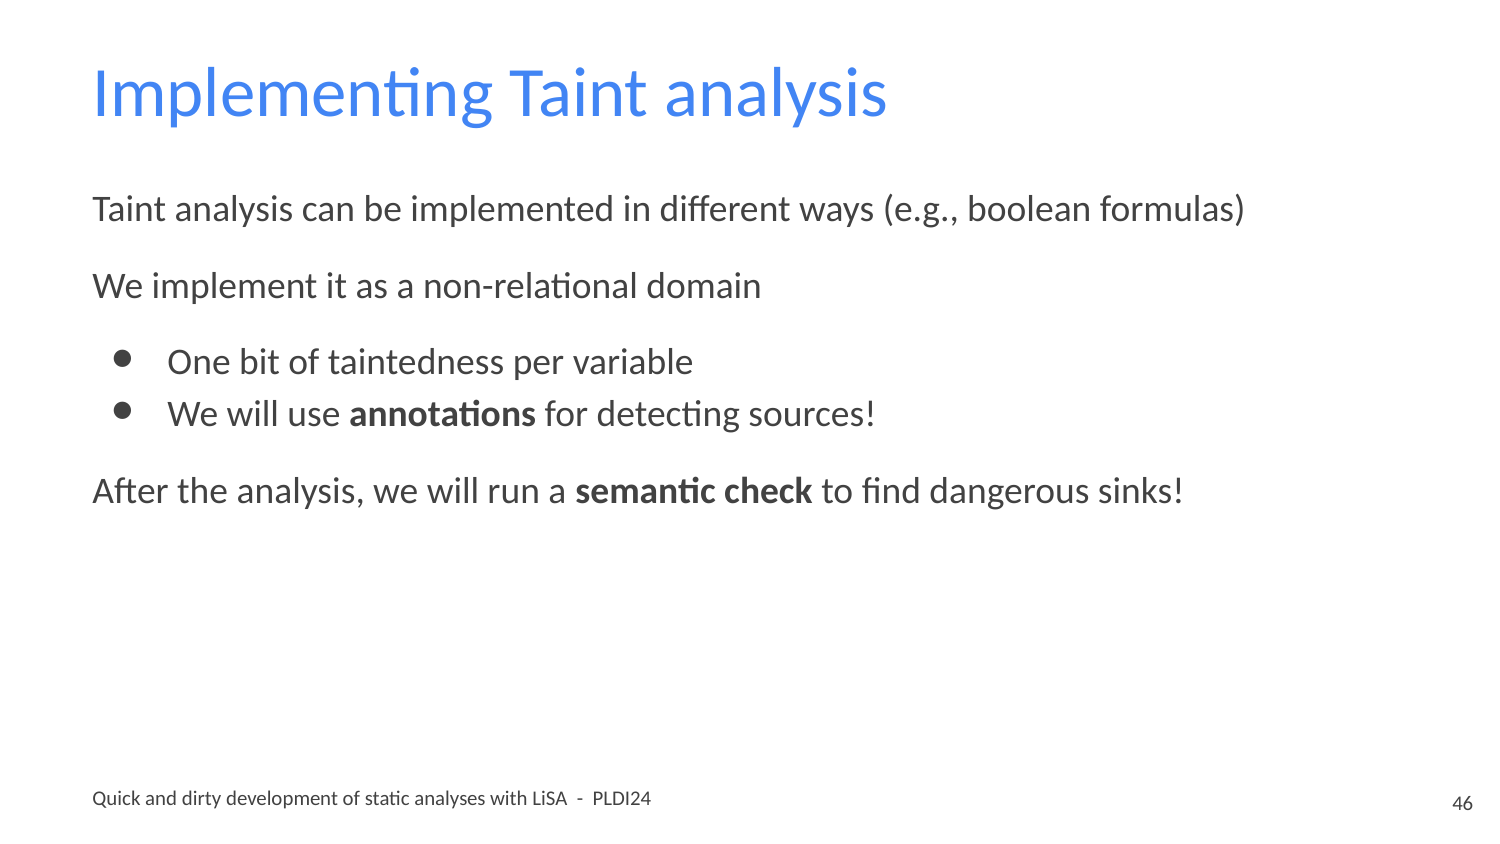

# Implementing Taint analysis
Taint analysis can be implemented in different ways (e.g., boolean formulas)
We implement it as a non-relational domain
One bit of taintedness per variable
We will use annotations for detecting sources!
After the analysis, we will run a semantic check to find dangerous sinks!
46